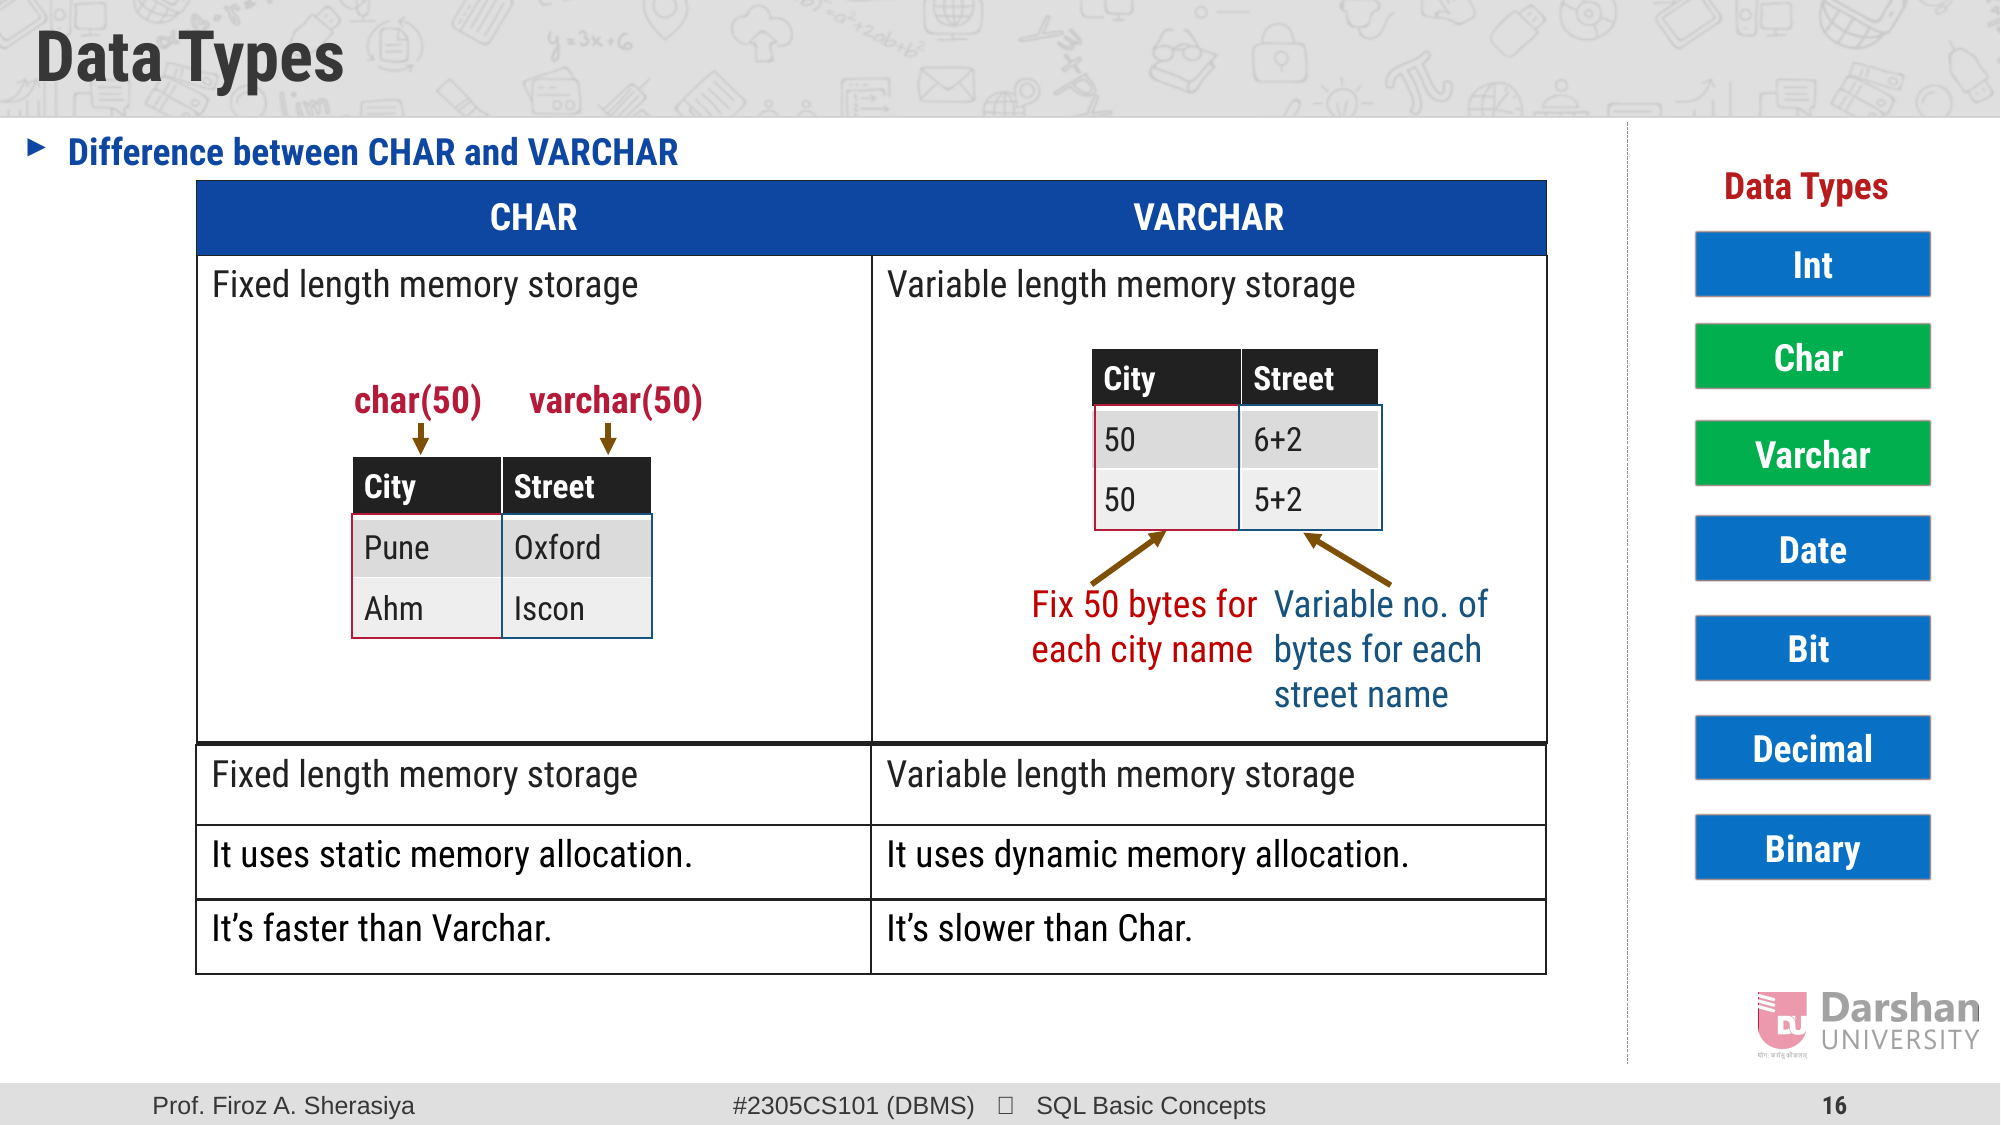

# Data Types
Difference between CHAR and VARCHAR

Data Types
| CHAR | VARCHAR |
| --- | --- |
Int
| Fixed length memory storage | Variable length memory storage |
| --- | --- |
Char
| City | Street |
| --- | --- |
| 50 | 6+2 |
| 50 | 5+2 |
char(50)
varchar(50)

Varchar
| City | Street |
| --- | --- |
| Pune | Oxford |
| Ahm | Iscon |

Date
Fix 50 bytes for each city name
Variable no. of bytes for each street name
Bit
Decimal
| Fixed length memory storage | Variable length memory storage |
| --- | --- |
Binary
| It uses static memory allocation. | It uses dynamic memory allocation. |
| --- | --- |
| It’s faster than Varchar. | It’s slower than Char. |
| --- | --- |